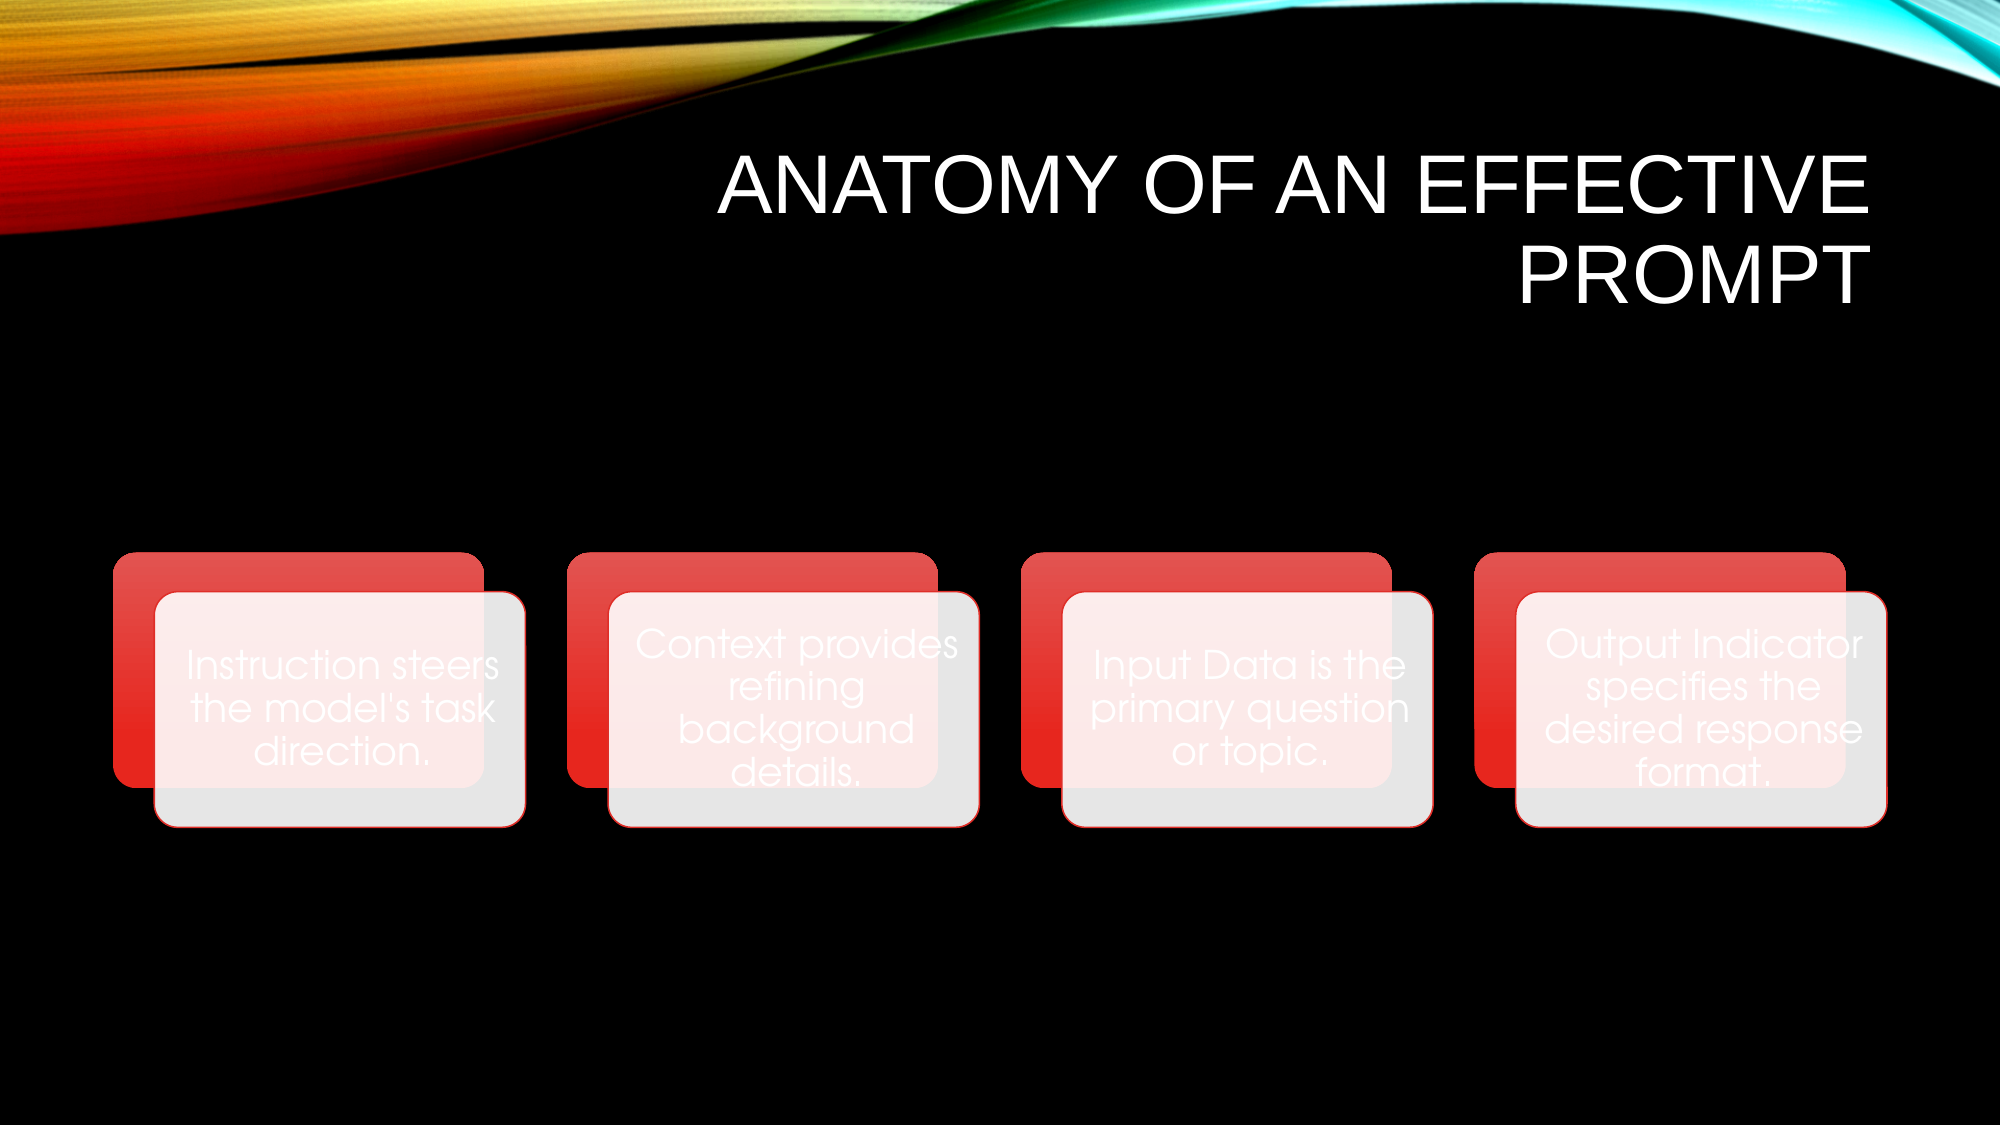

# Anatomy of an Effective Prompt
Instruction steers the model's task direction.
Context provides refining background details.
Input Data is the primary question or topic.
Output Indicator specifies the desired response format.